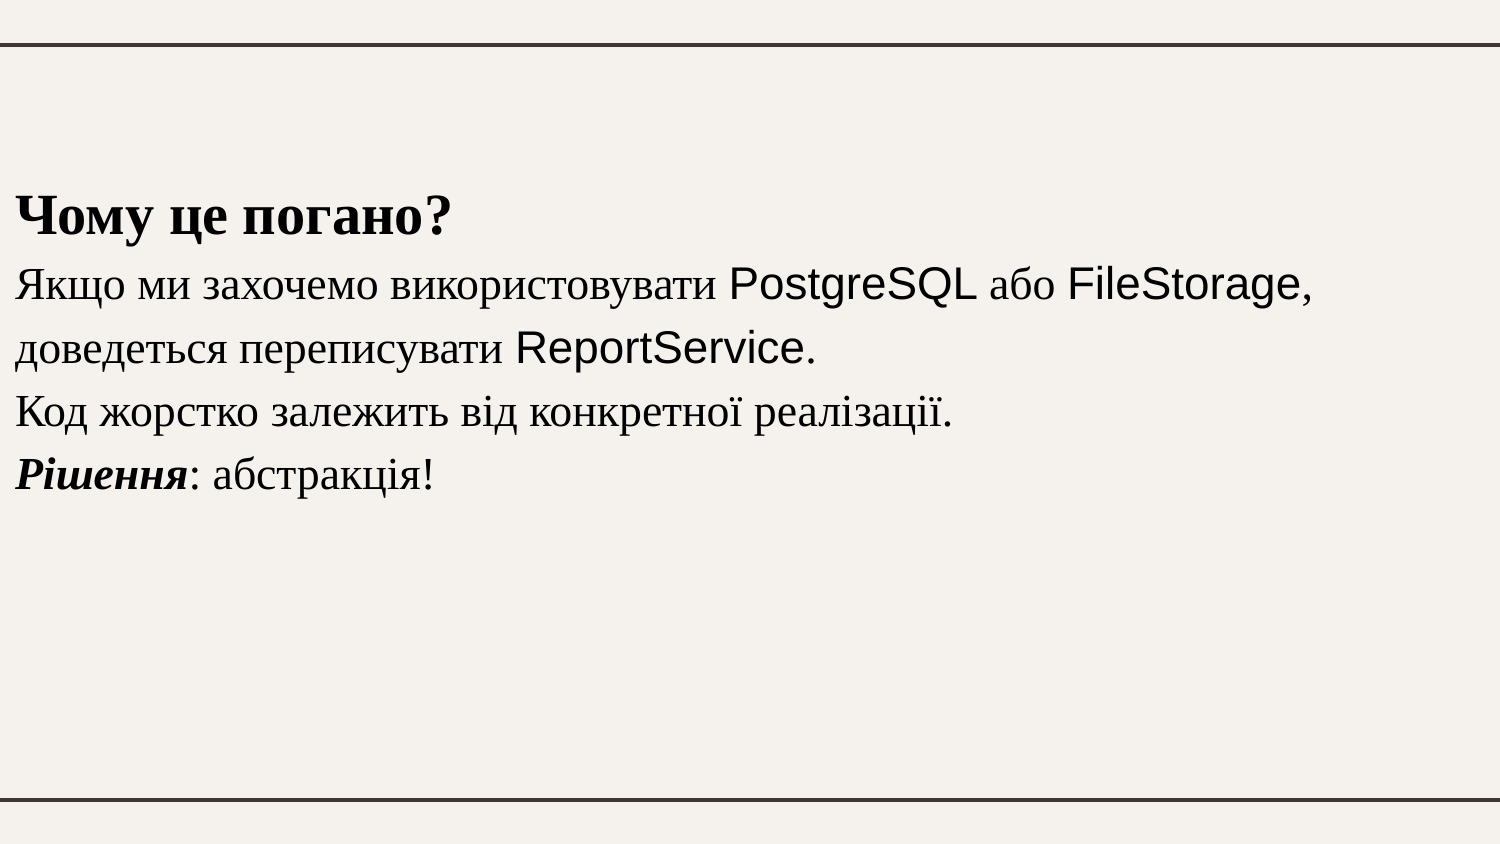

Чому це погано?
Якщо ми захочемо використовувати PostgreSQL або FileStorage, доведеться переписувати ReportService.
Код жорстко залежить від конкретної реалізації.
Рішення: абстракція!